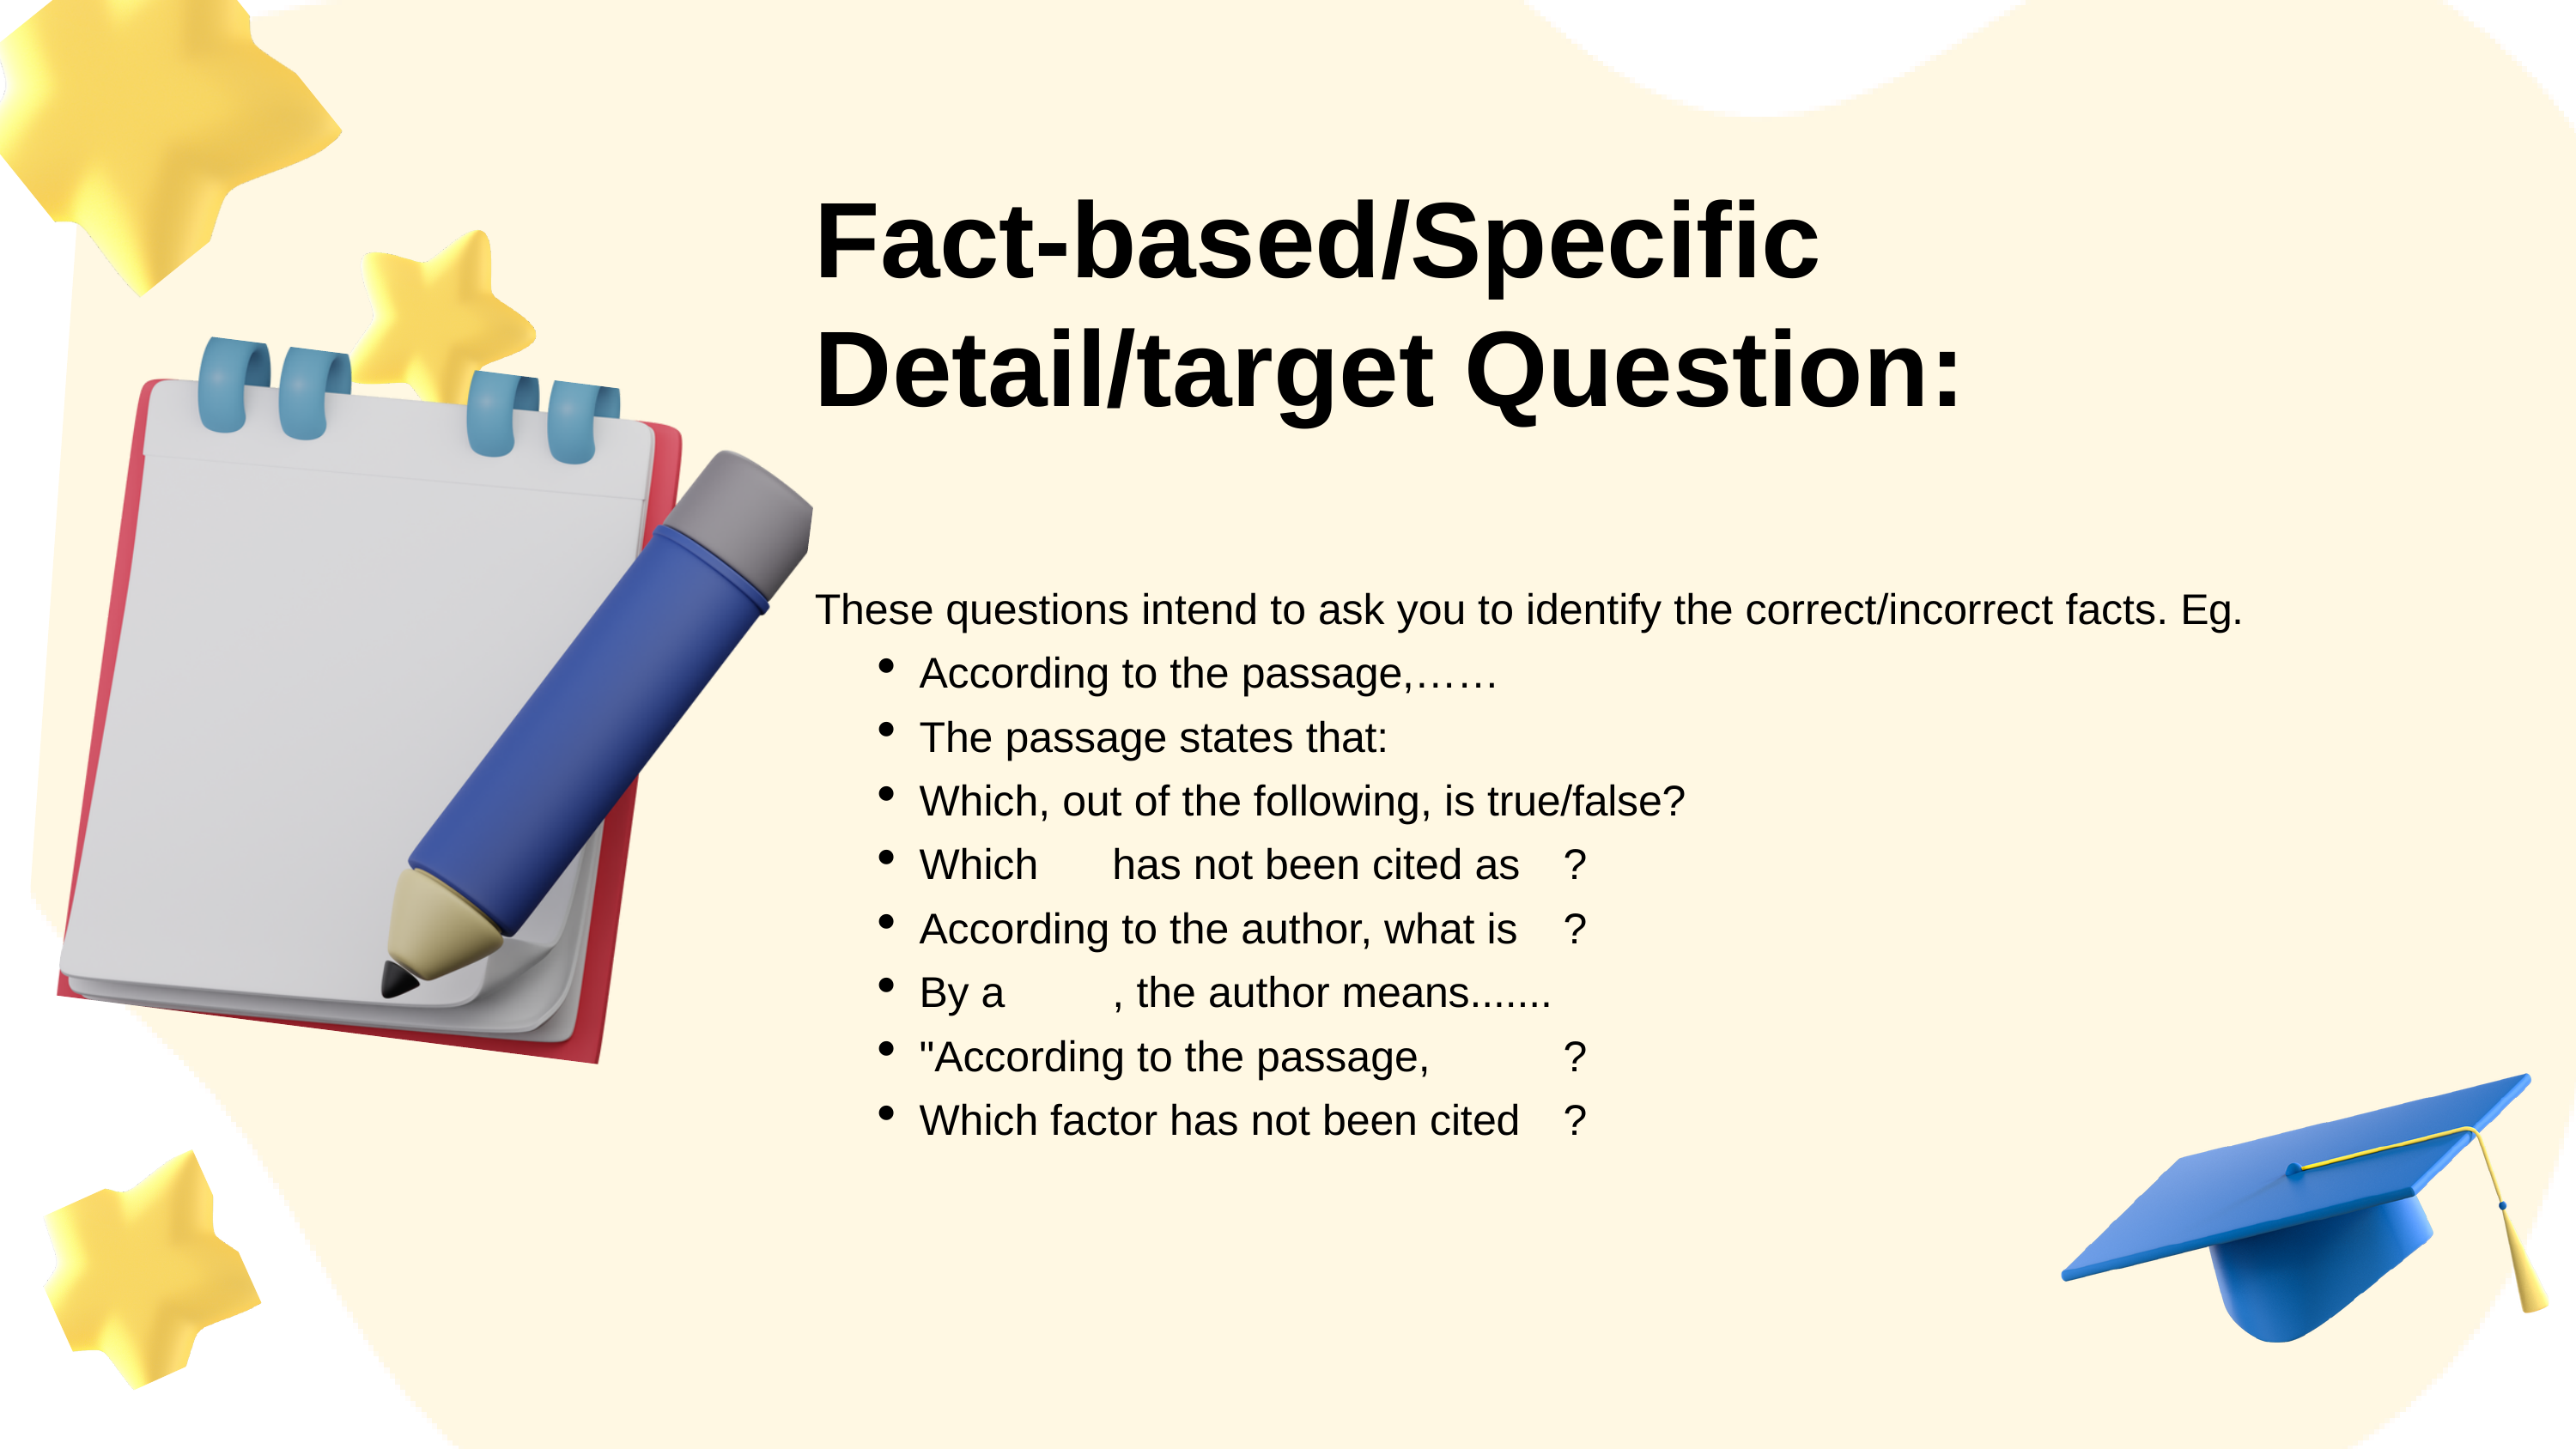

Fact-based/Specific Detail/target Question:

These questions intend to ask you to identify the correct/incorrect facts. Eg.
According to the passage,……
The passage states that:
Which, out of the following, is true/false?
Which 	has not been cited as 	?
According to the author, what is 	?
By a 	, the author means.......
"According to the passage, 	?
Which factor has not been cited 	?